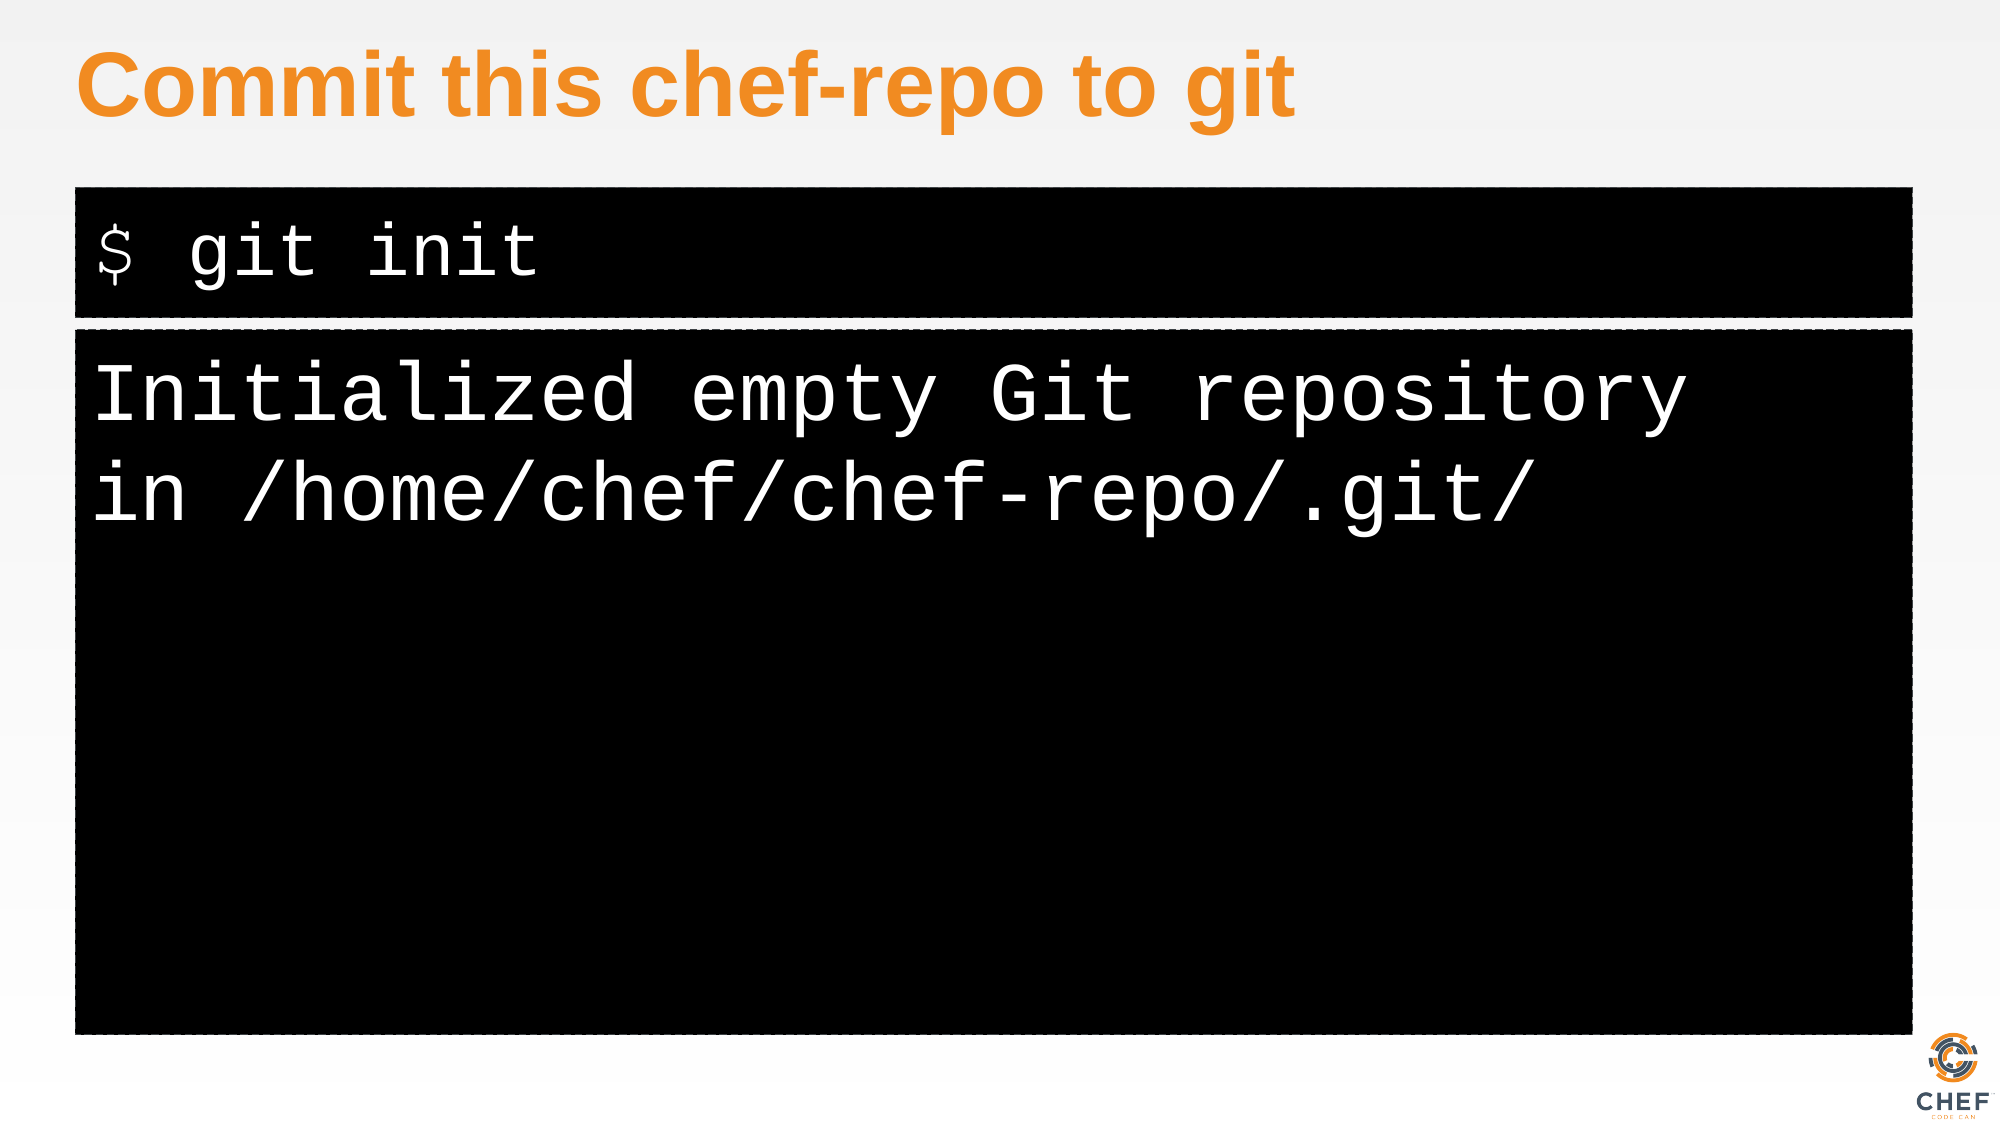

# Commit this chef-repo to git
git init
Initialized empty Git repository in /home/chef/chef-repo/.git/